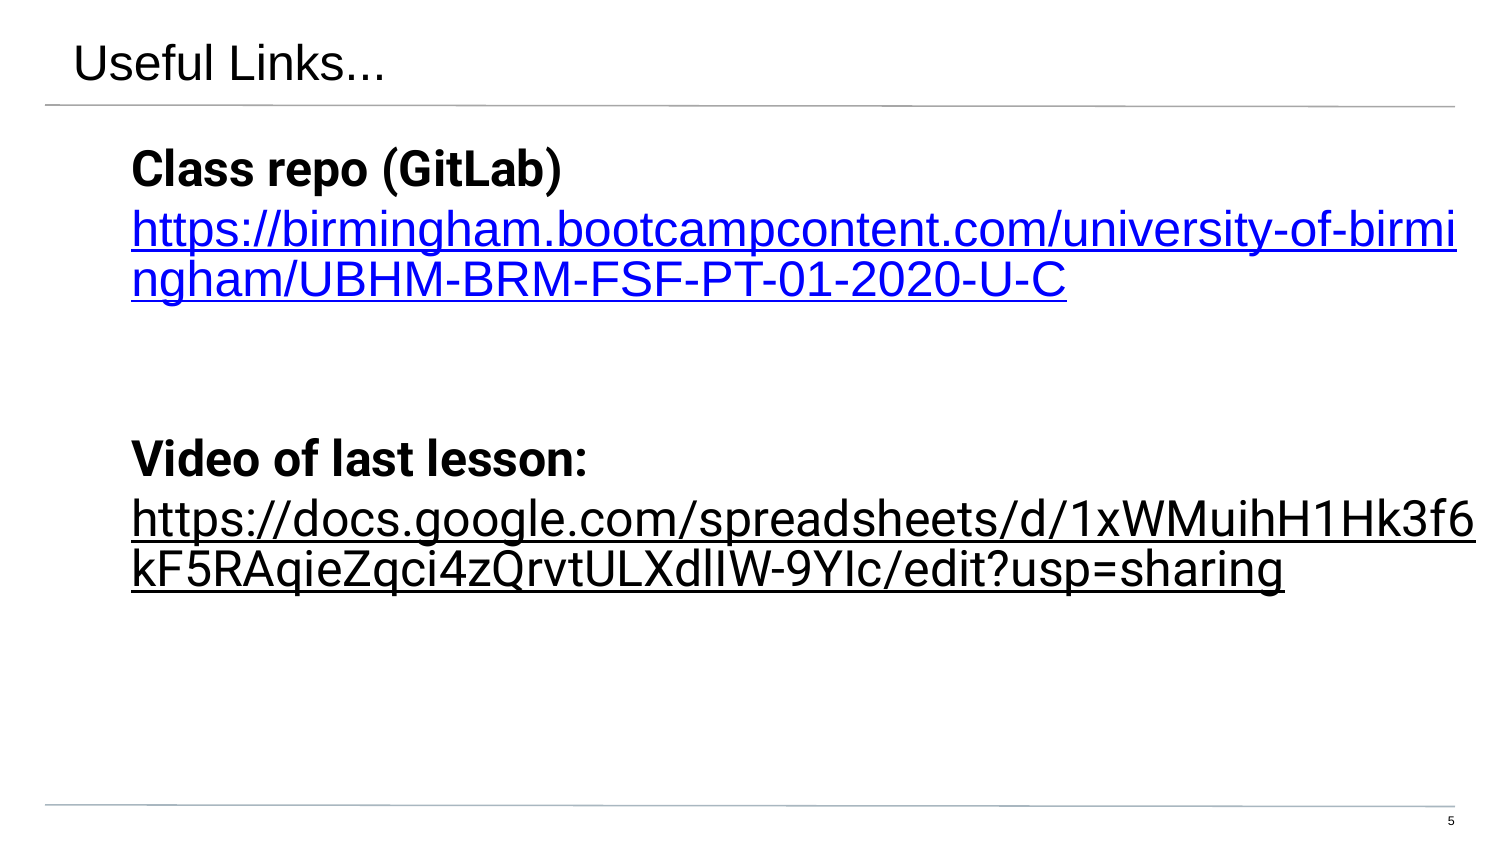

# Useful Links...
Class repo (GitLab)
https://birmingham.bootcampcontent.com/university-of-birmingham/UBHM-BRM-FSF-PT-01-2020-U-C

Video of last lesson:
https://docs.google.com/spreadsheets/d/1xWMuihH1Hk3f6kF5RAqieZqci4zQrvtULXdlIW-9YIc/edit?usp=sharing